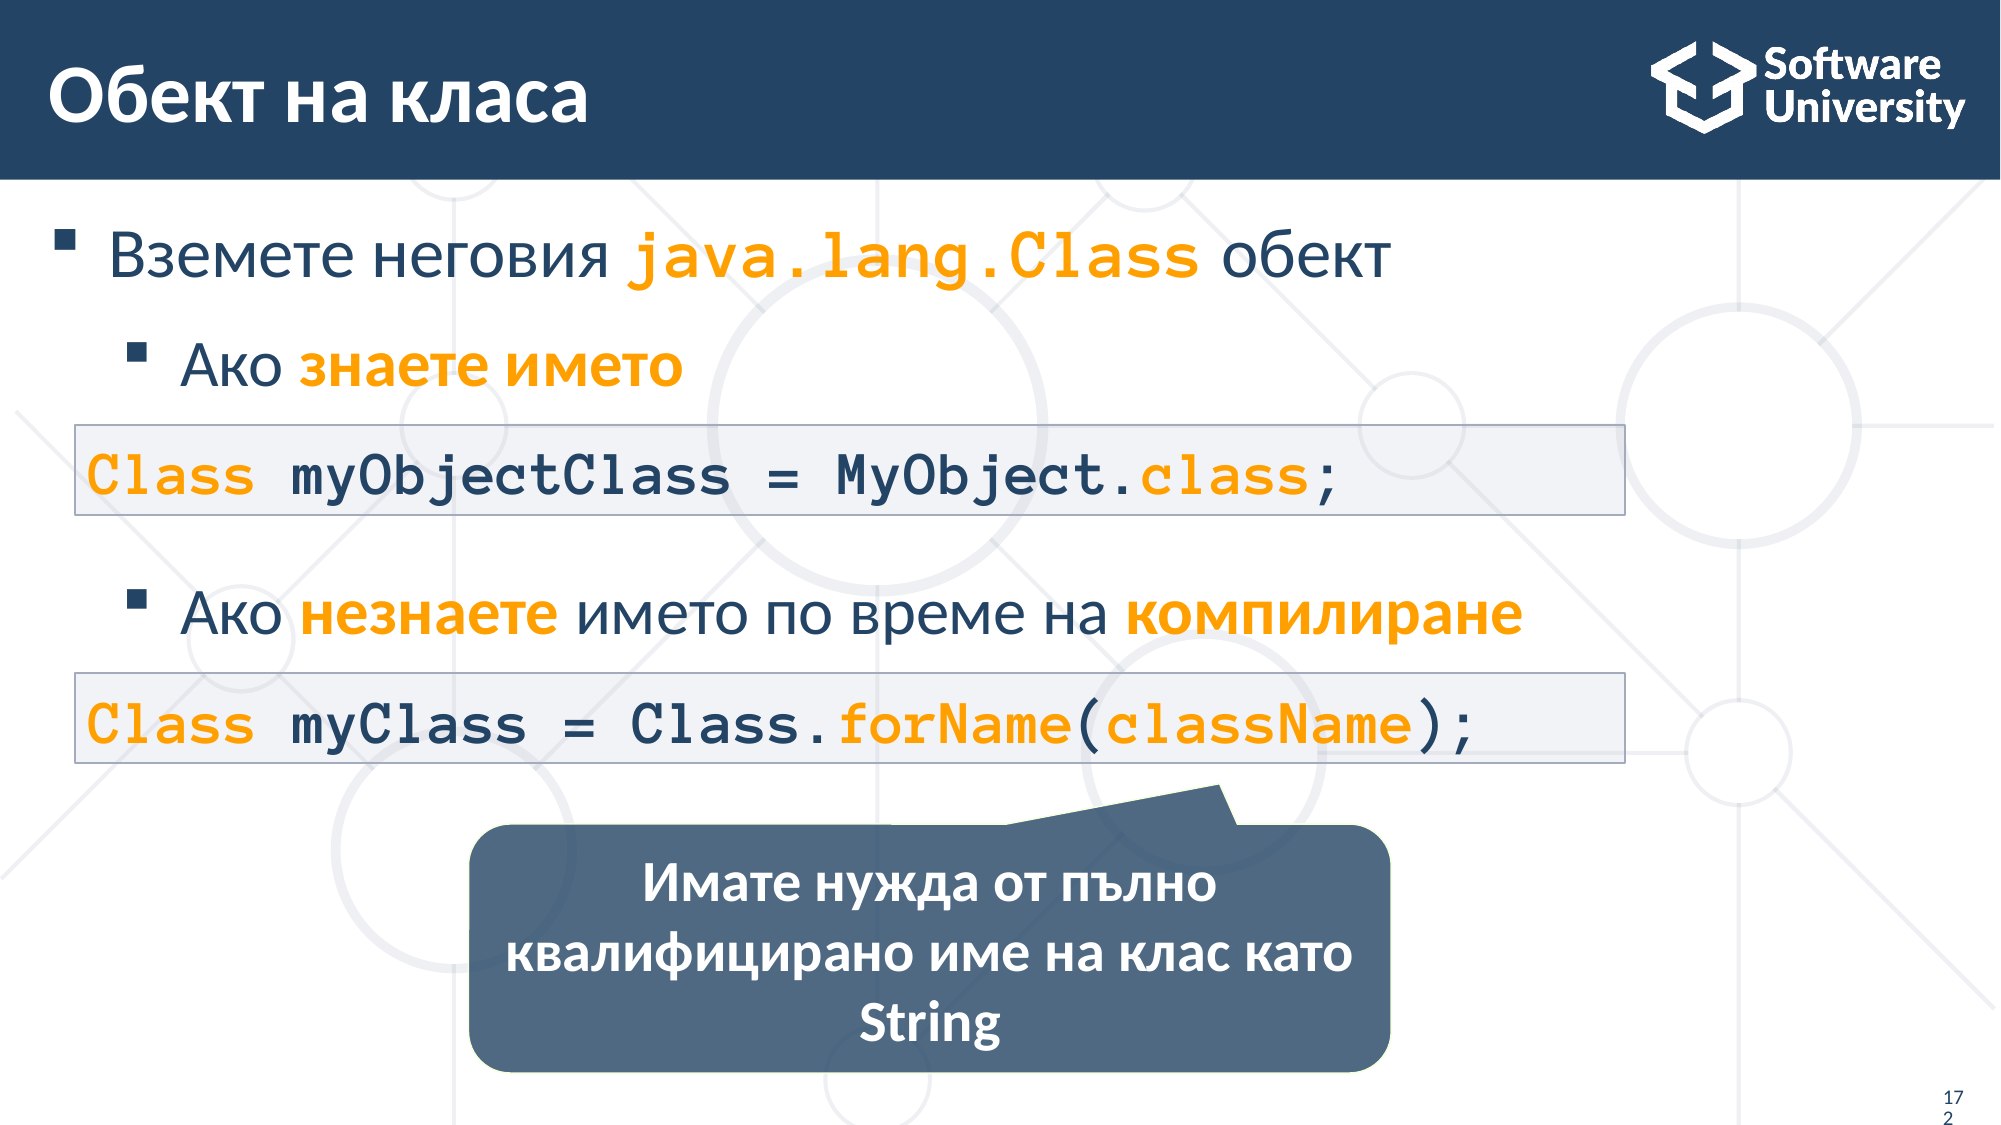

# Обект на класа
Вземете неговия java.lang.Class обект
Ако знаете името

Ако незнаете името по време на компилиране
Class myObjectClass = MyObject.class;
Class myClass = Class.forName(className);
Имате нужда от пълно квалифицирано име на клас като String
172